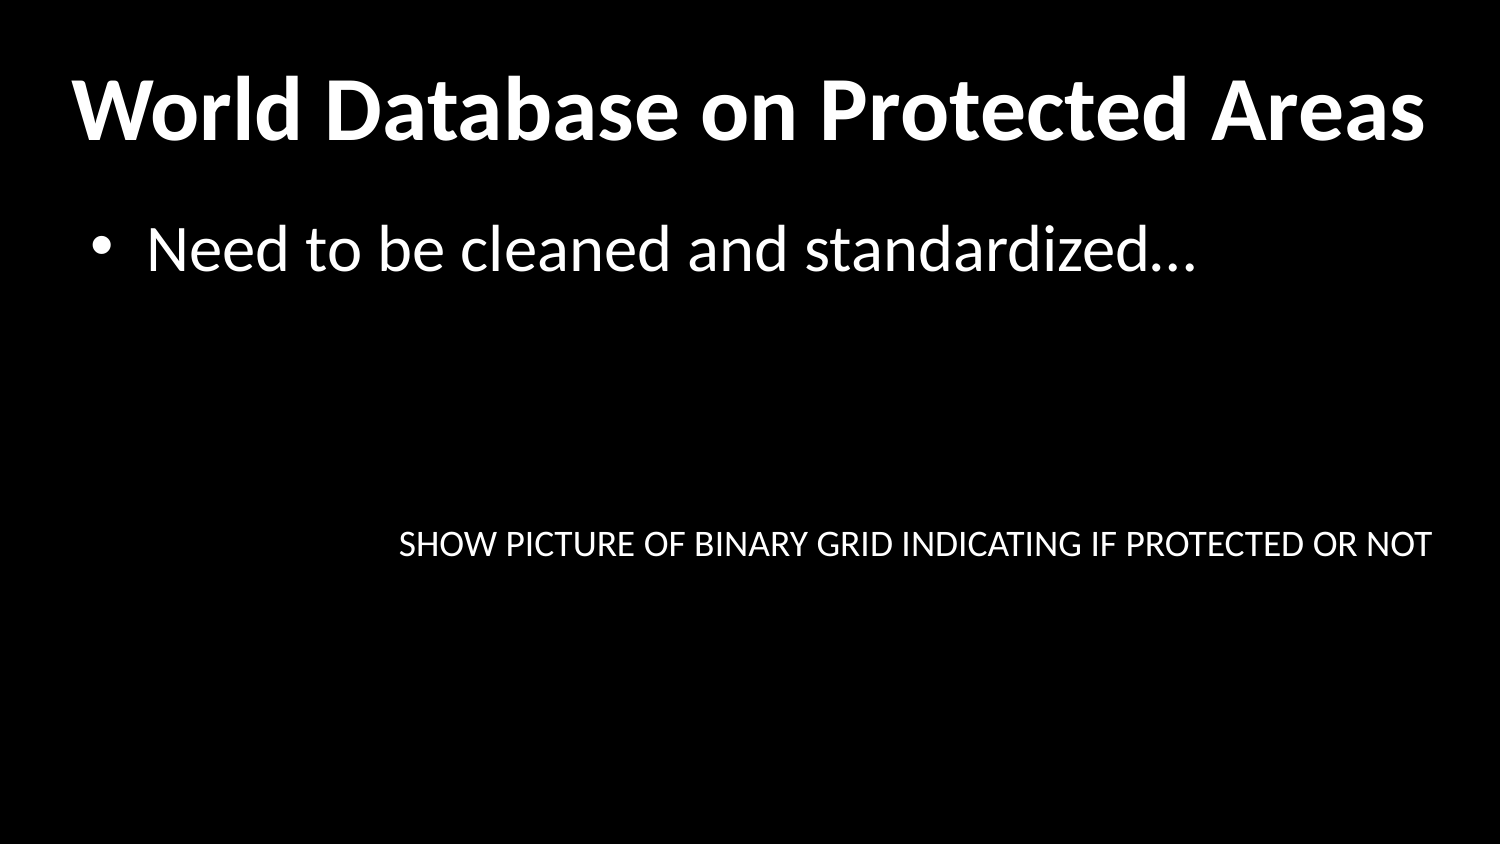

# World Database on Protected Areas
Need to be cleaned and standardized…
SHOW PICTURE OF BINARY GRID INDICATING IF PROTECTED OR NOT